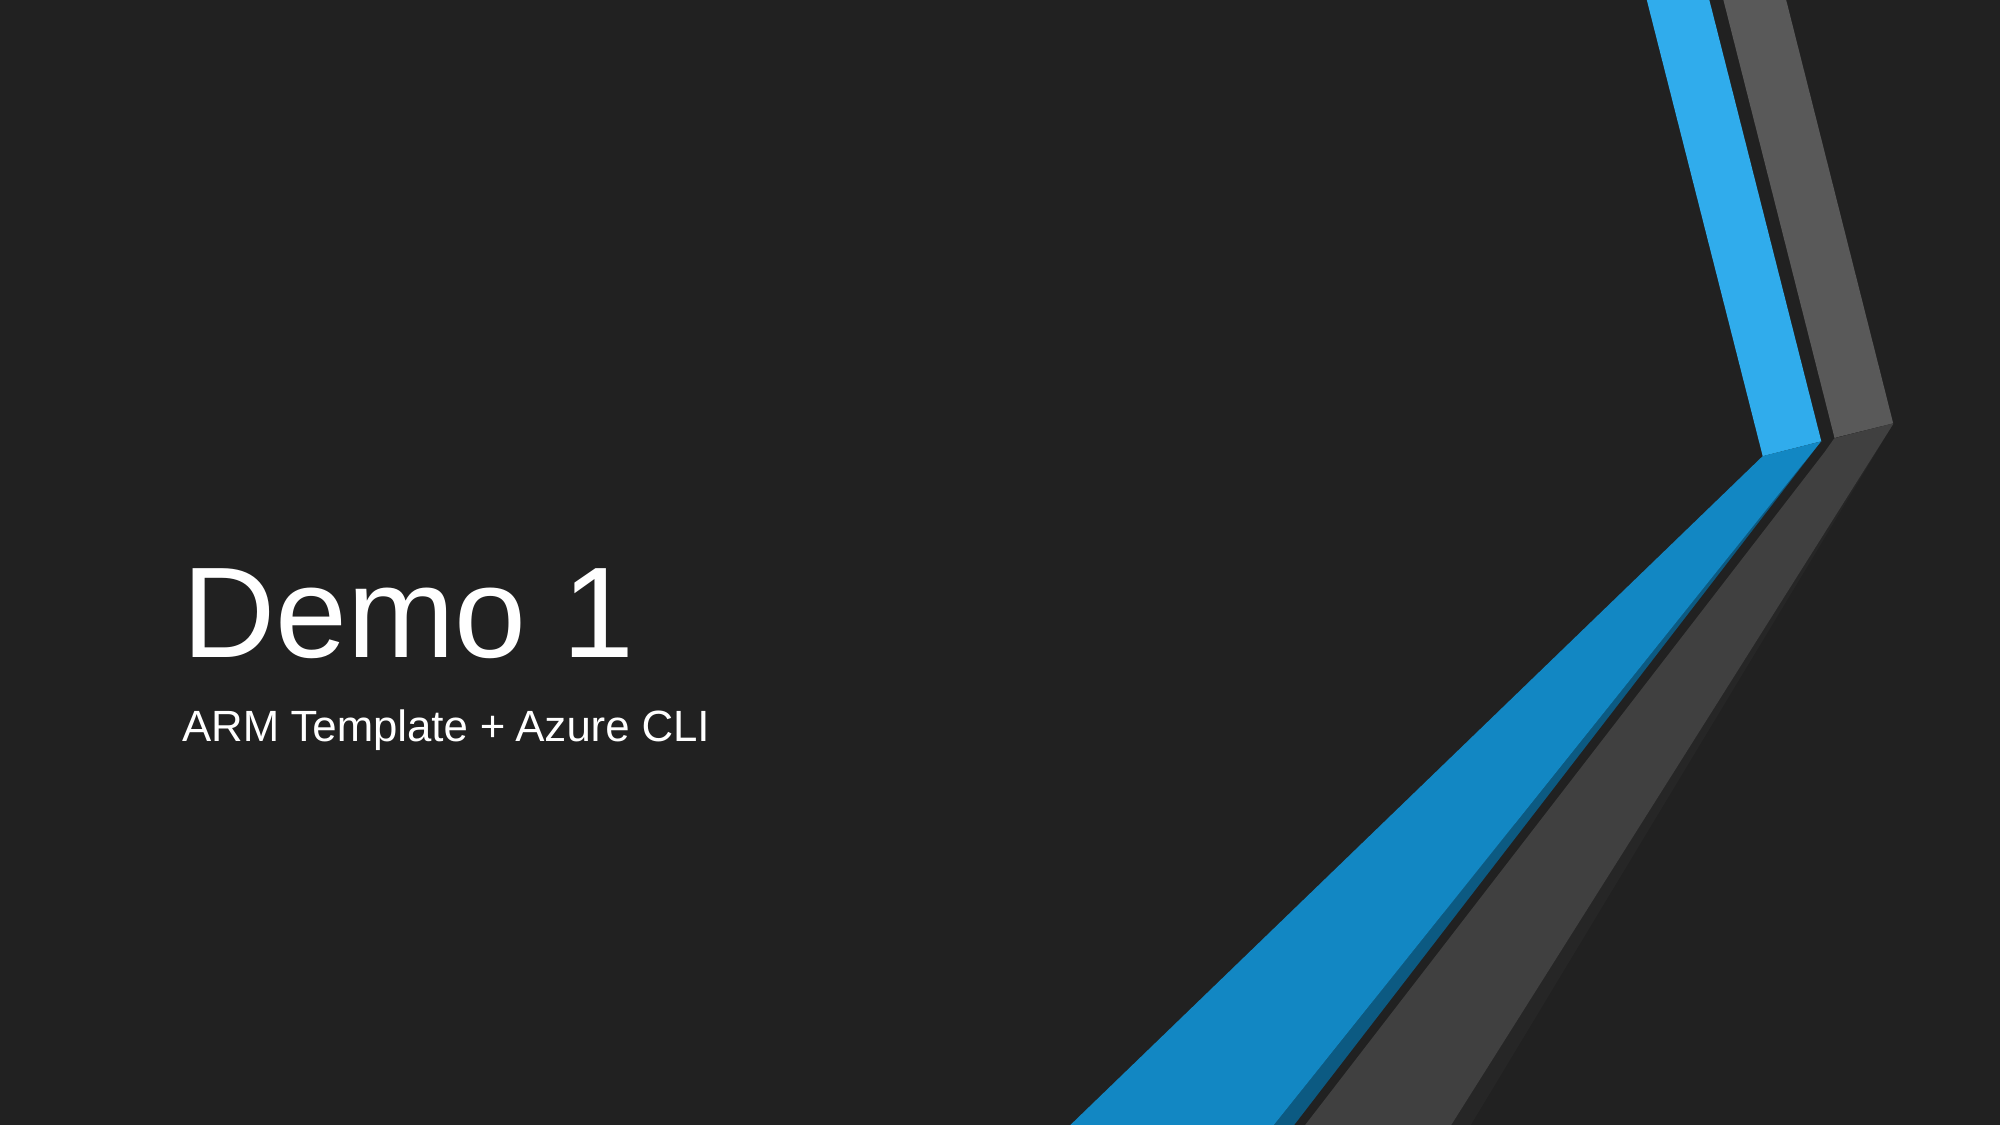

# Demo 1
ARM Template + Azure CLI